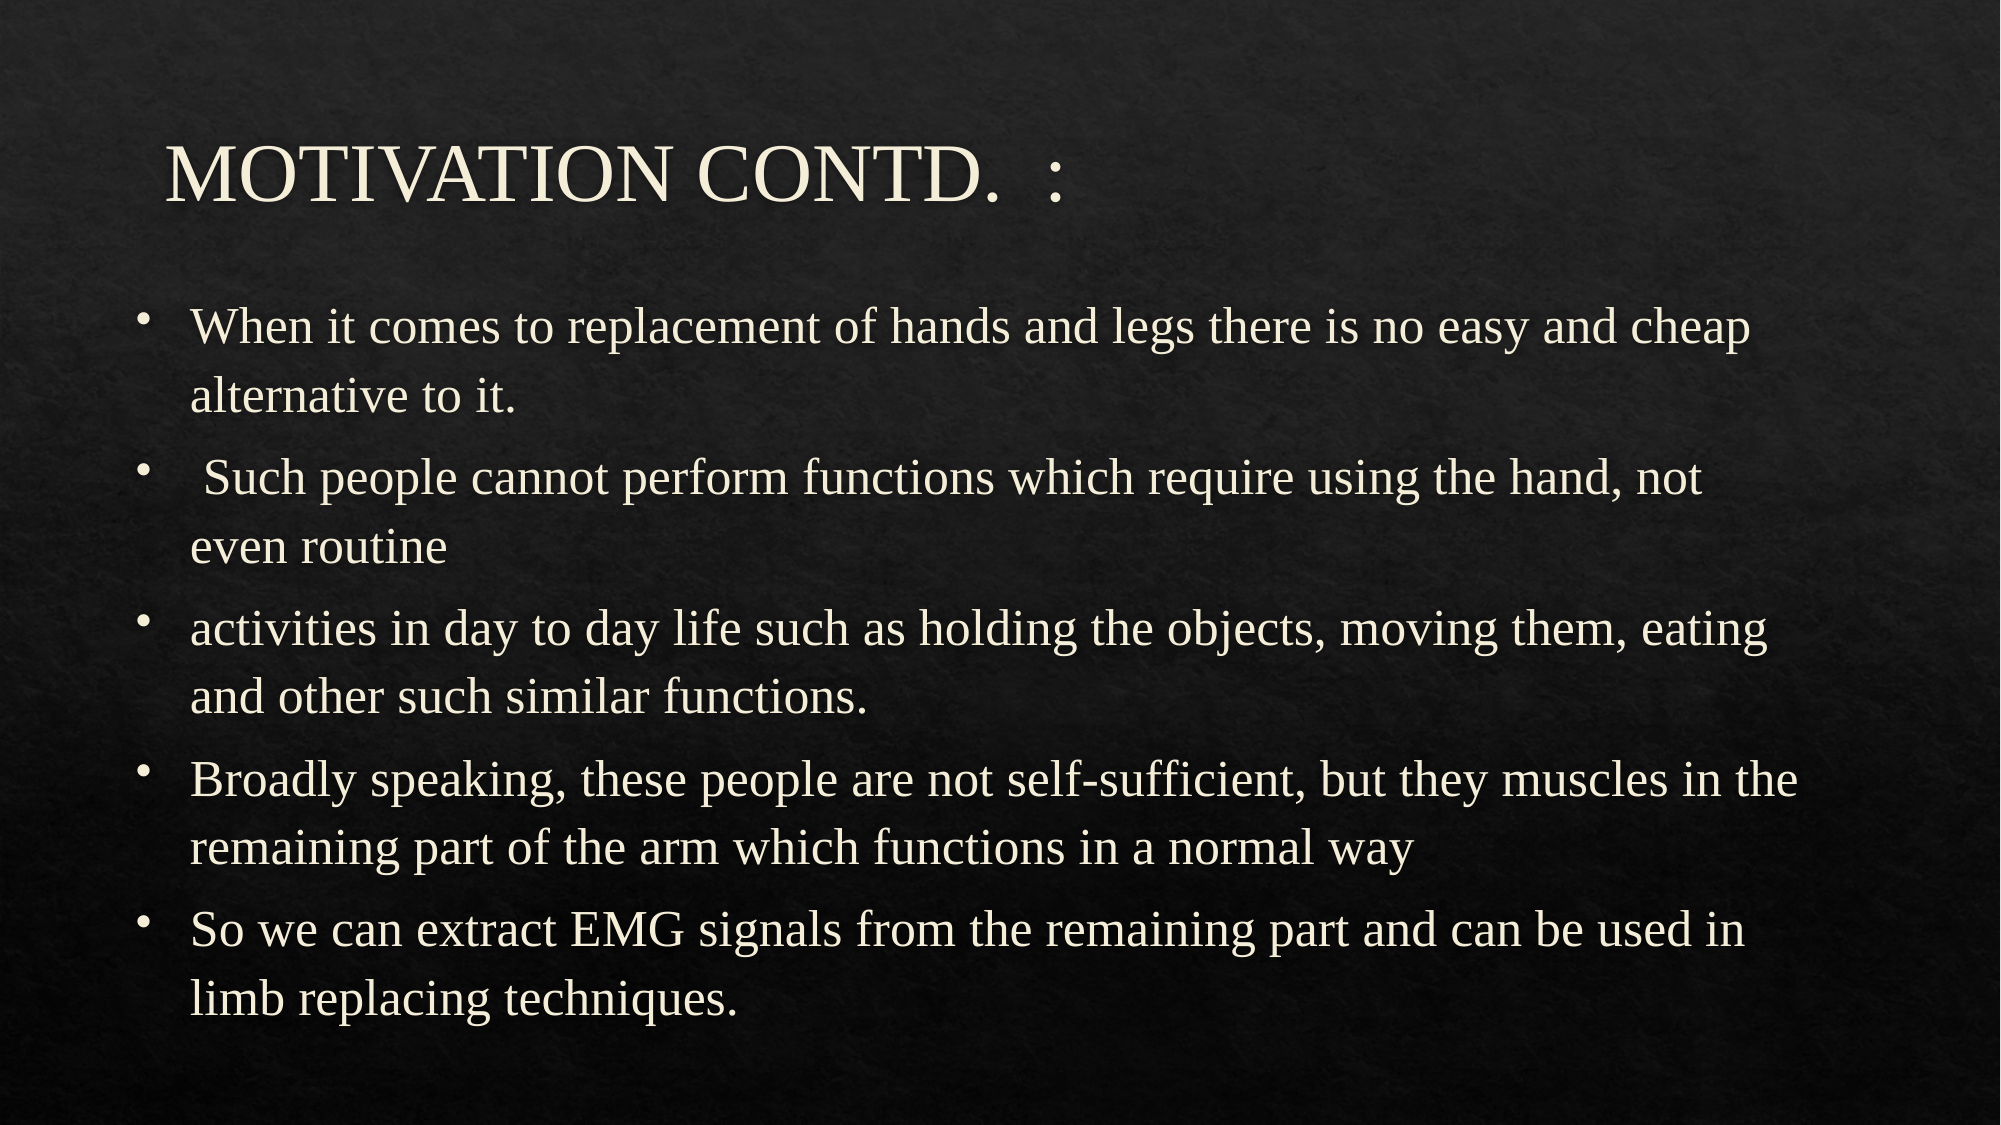

# MOTIVATION CONTD.  :
When it comes to replacement of hands and legs there is no easy and cheap alternative to it.
 Such people cannot perform functions which require using the hand, not even routine
activities in day to day life such as holding the objects, moving them, eating and other such similar functions.
Broadly speaking, these people are not self-sufficient, but they muscles in the remaining part of the arm which functions in a normal way
So we can extract EMG signals from the remaining part and can be used in limb replacing techniques.